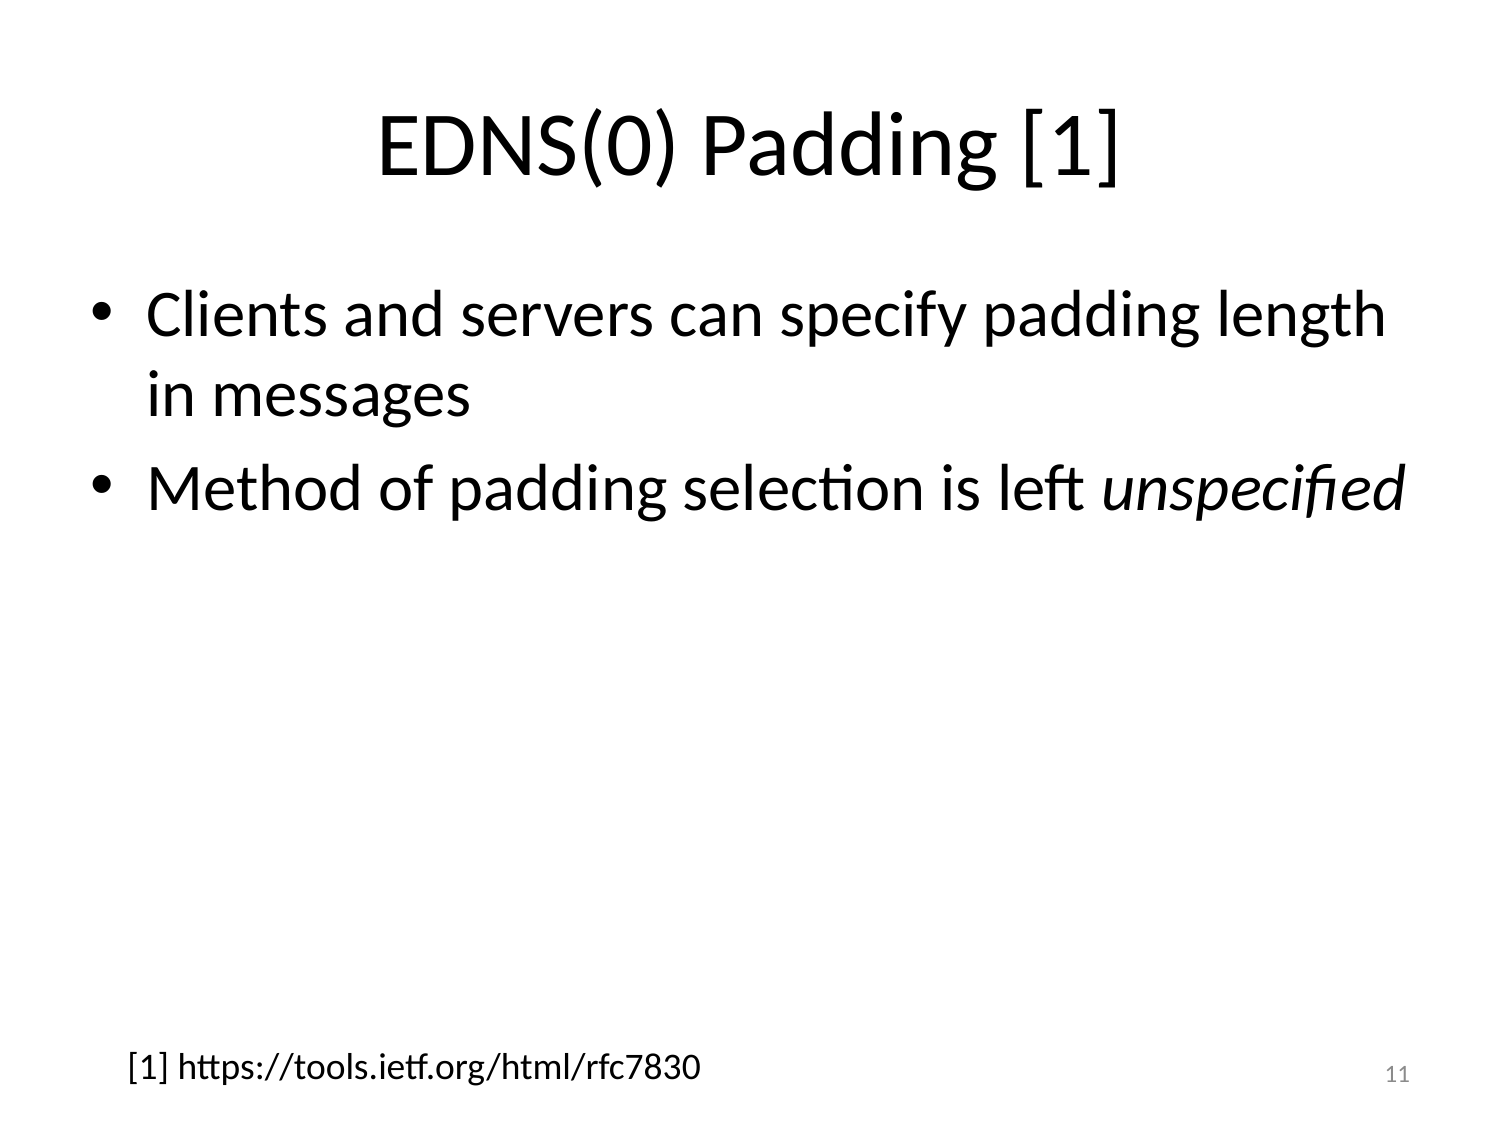

# EDNS(0) Padding [1]
Clients and servers can specify padding length in messages
Method of padding selection is left unspecified

[1] https://tools.ietf.org/html/rfc7830
11